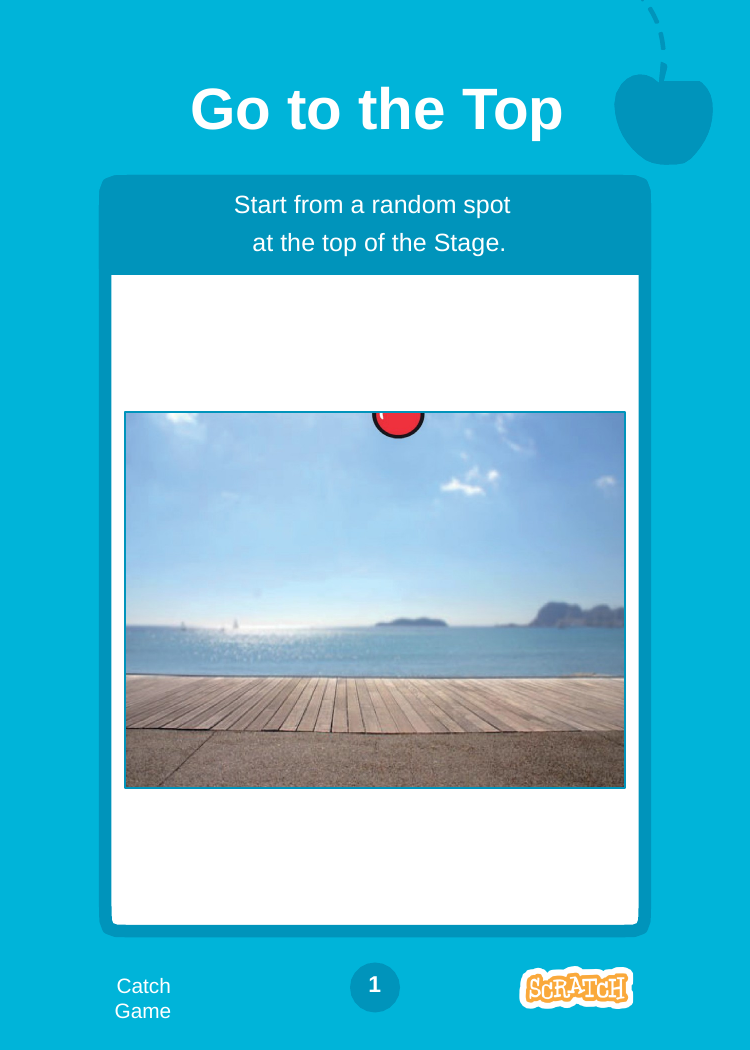

# Go to the Top

Start from a random spot  at the top of the Stage.

1
Catch Game